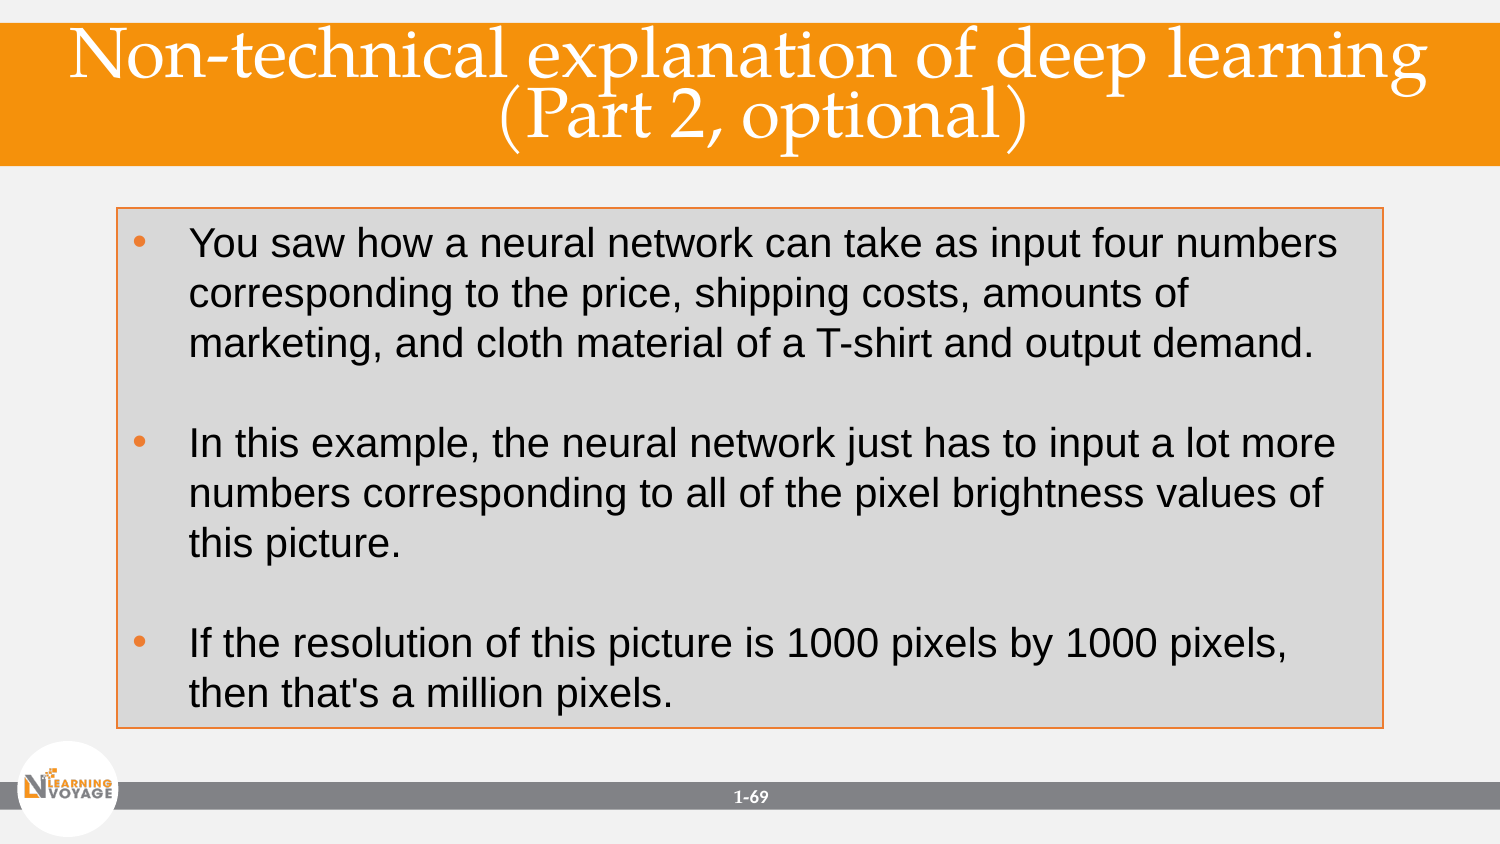

Non-technical explanation of deep learning (Part 2, optional)
You saw how a neural network can take as input four numbers corresponding to the price, shipping costs, amounts of marketing, and cloth material of a T-shirt and output demand.

In this example, the neural network just has to input a lot more numbers corresponding to all of the pixel brightness values of this picture.

If the resolution of this picture is 1000 pixels by 1000 pixels, then that's a million pixels.
1-69